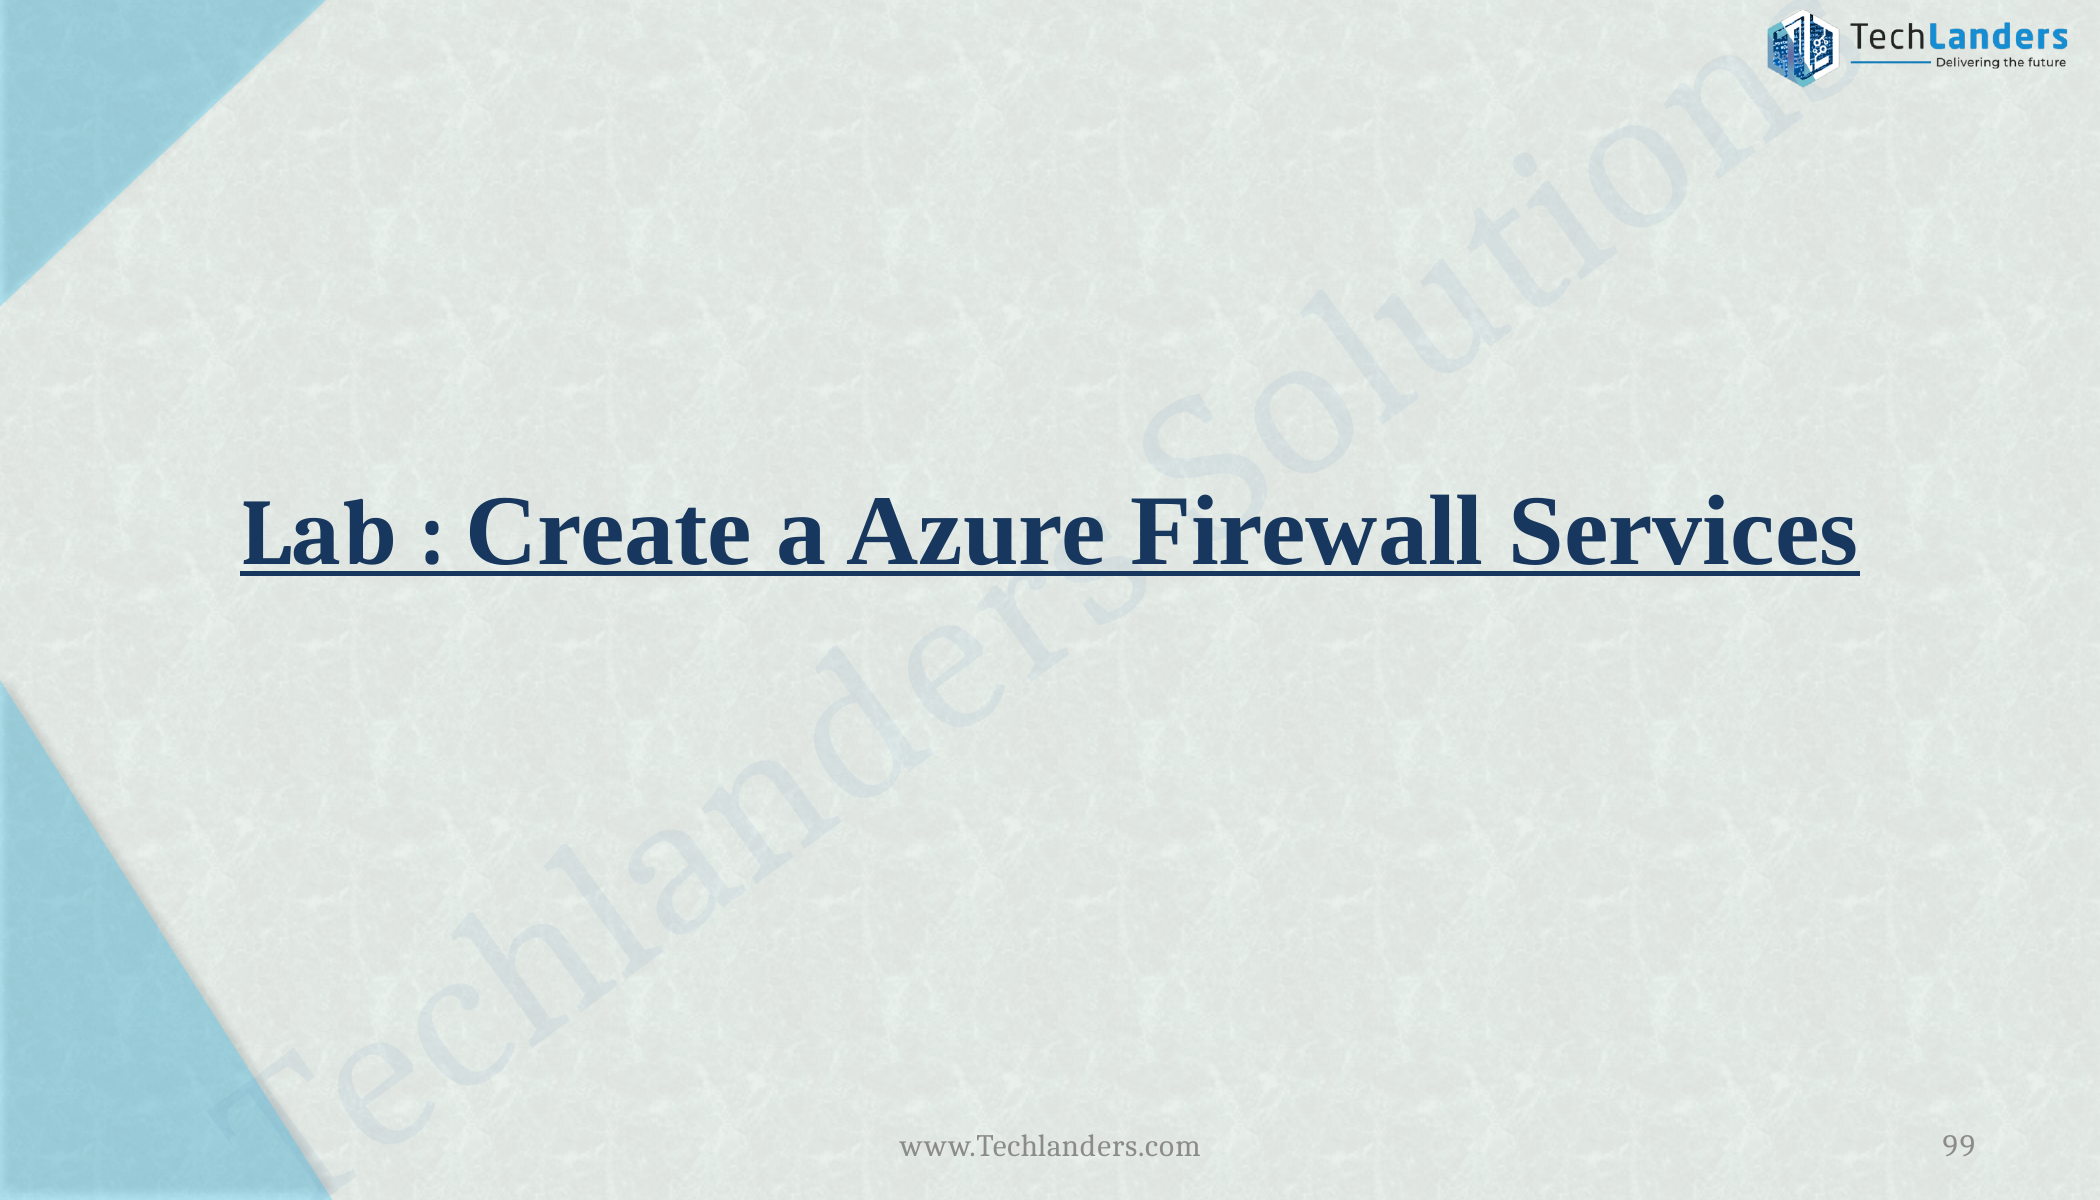

# Lab : Create a Azure Firewall Services
www.Techlanders.com
99